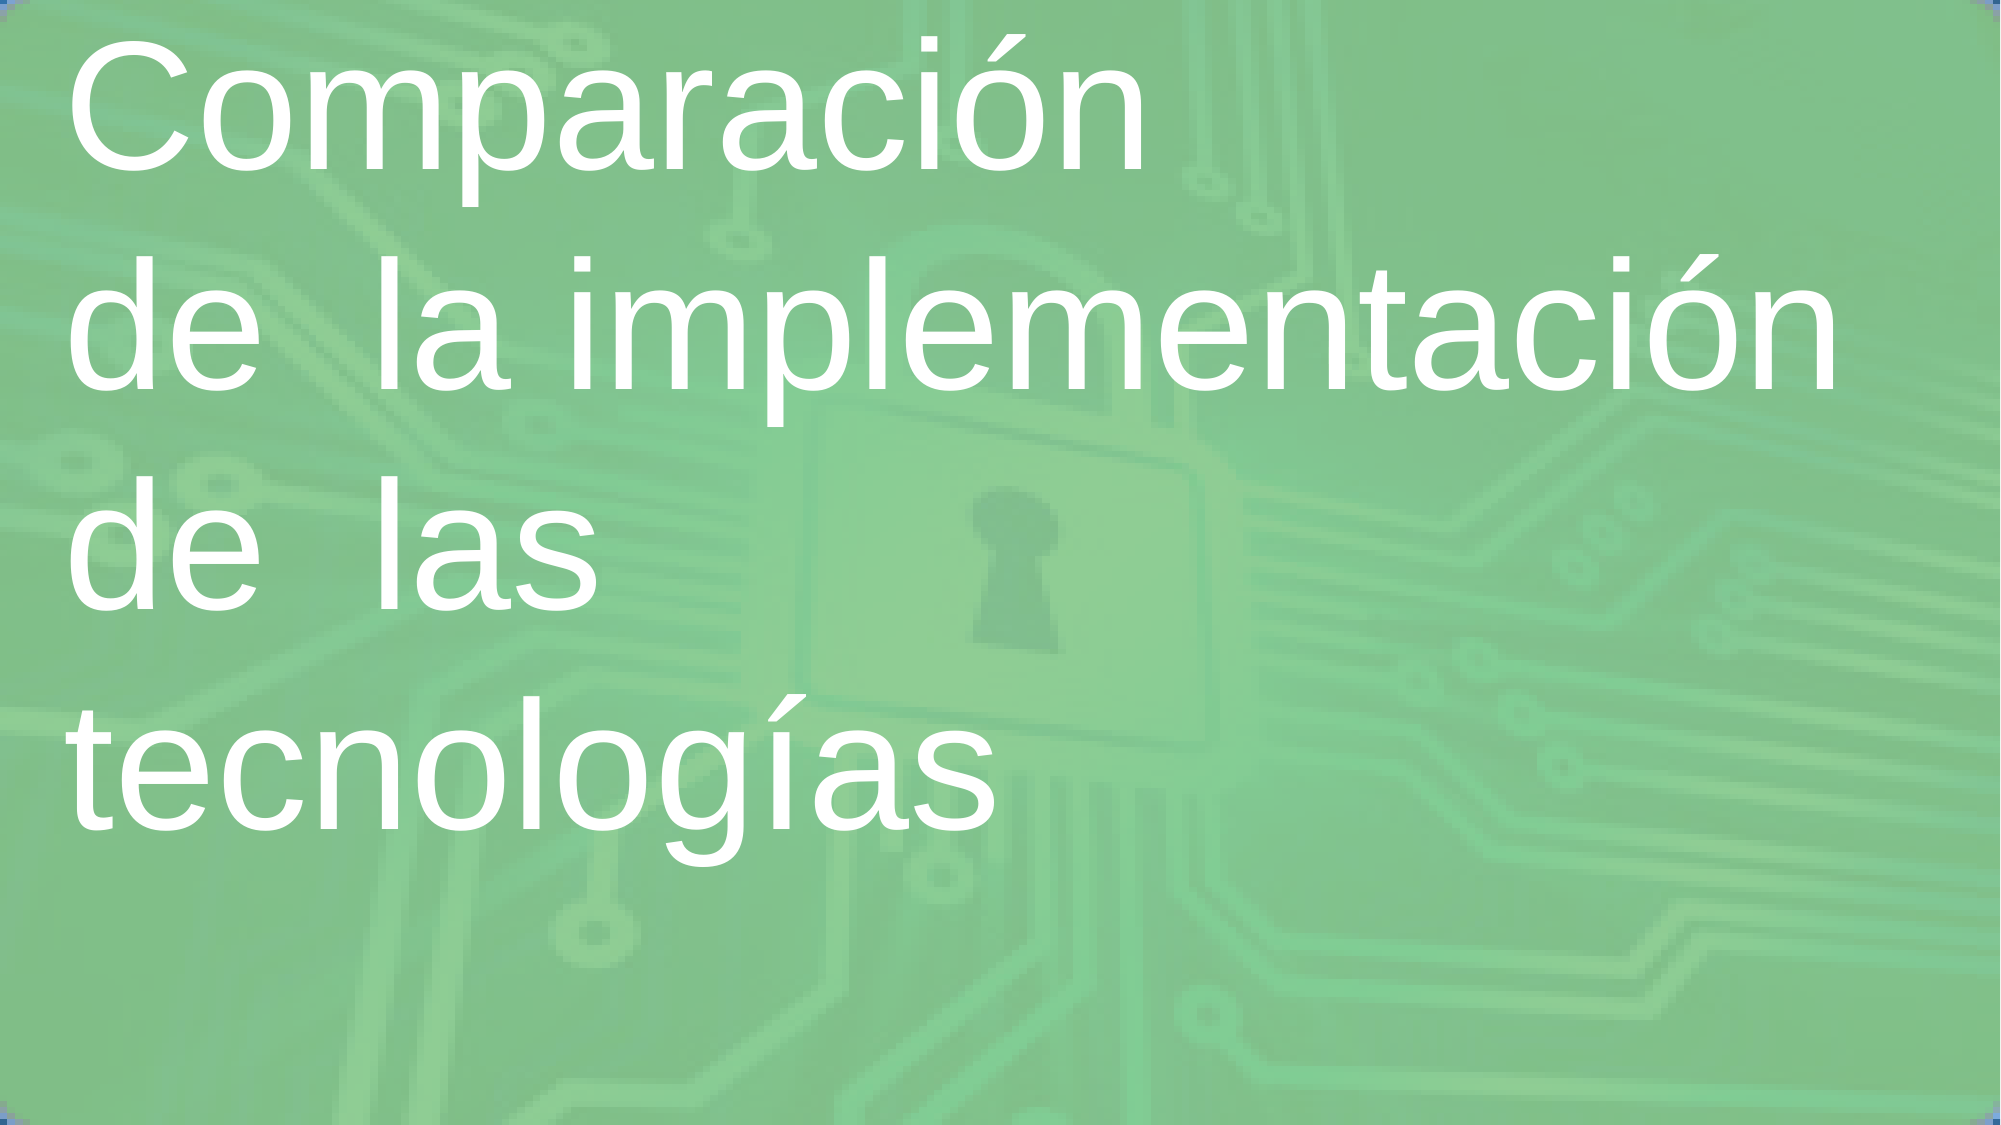

Comparación
de  la implementación
de  las
tecnologías